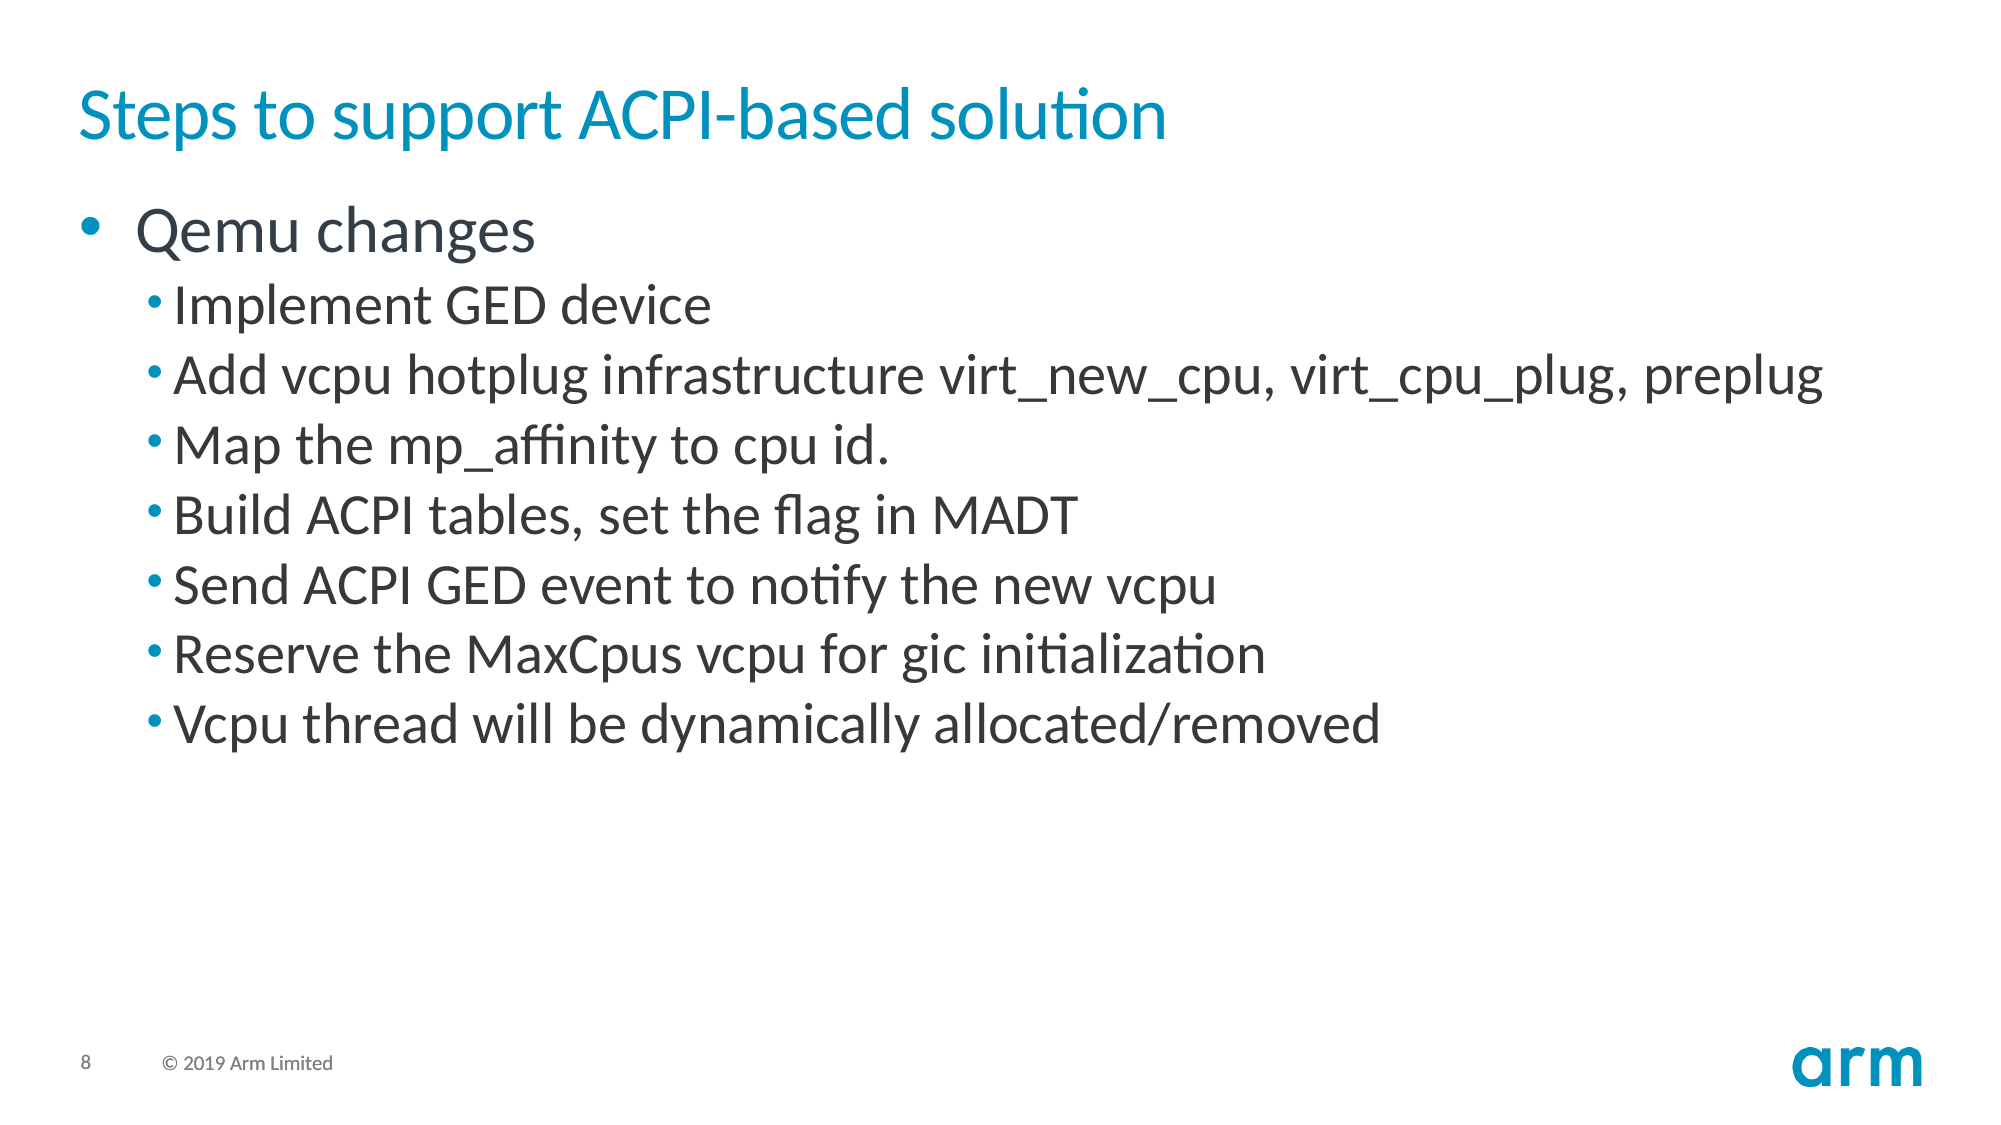

8
# Steps to support ACPI-based solution
Qemu changes
Implement GED device
Add vcpu hotplug infrastructure virt_new_cpu, virt_cpu_plug, preplug
Map the mp_affinity to cpu id.
Build ACPI tables, set the flag in MADT
Send ACPI GED event to notify the new vcpu
Reserve the MaxCpus vcpu for gic initialization
Vcpu thread will be dynamically allocated/removed